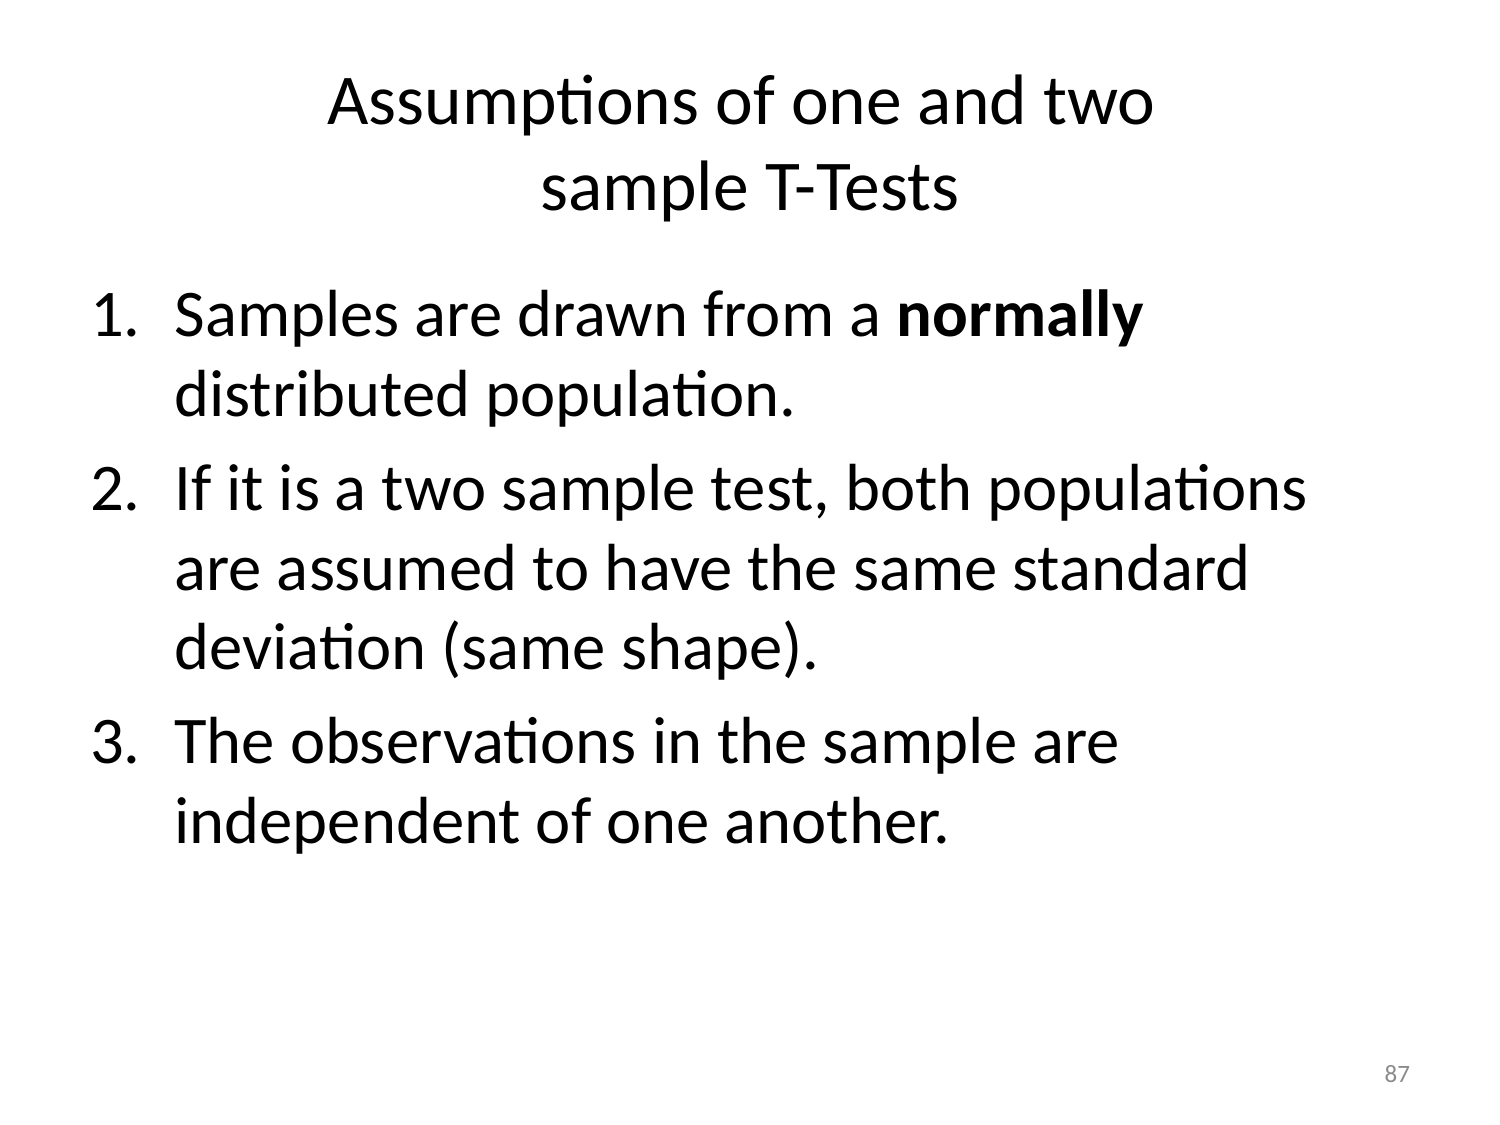

# Assumptions of one and two sample T-Tests
Samples are drawn from a normally distributed population.
If it is a two sample test, both populations are assumed to have the same standard deviation (same shape).
The observations in the sample are independent of one another.

87